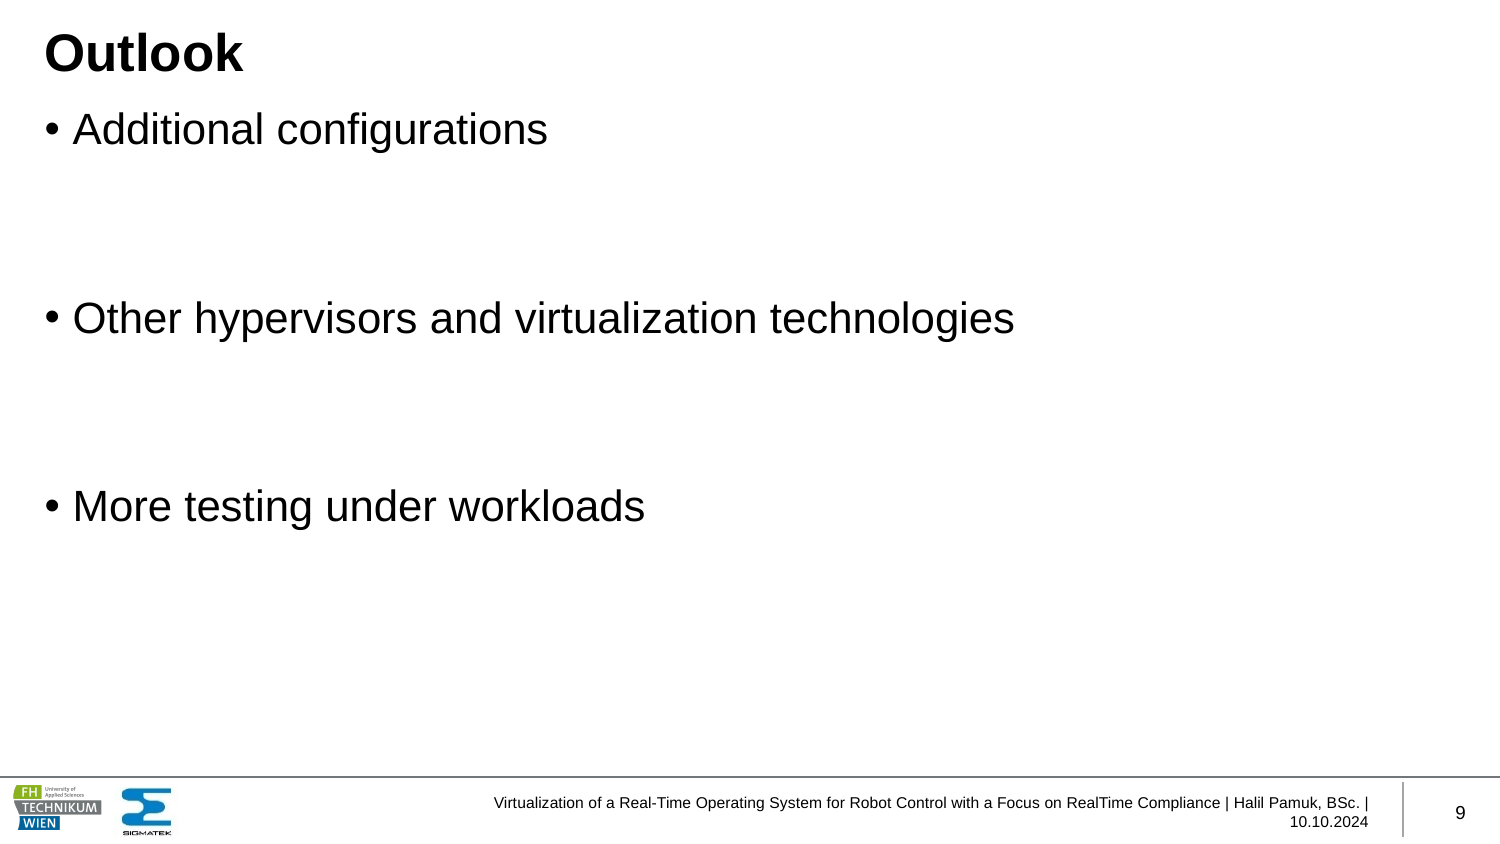

# Outlook
Additional configurations

Other hypervisors and virtualization technologies

More testing under workloads
Virtualization of a Real-Time Operating System for Robot Control with a Focus on RealTime Compliance | Halil Pamuk, BSc. | 10.10.2024
9